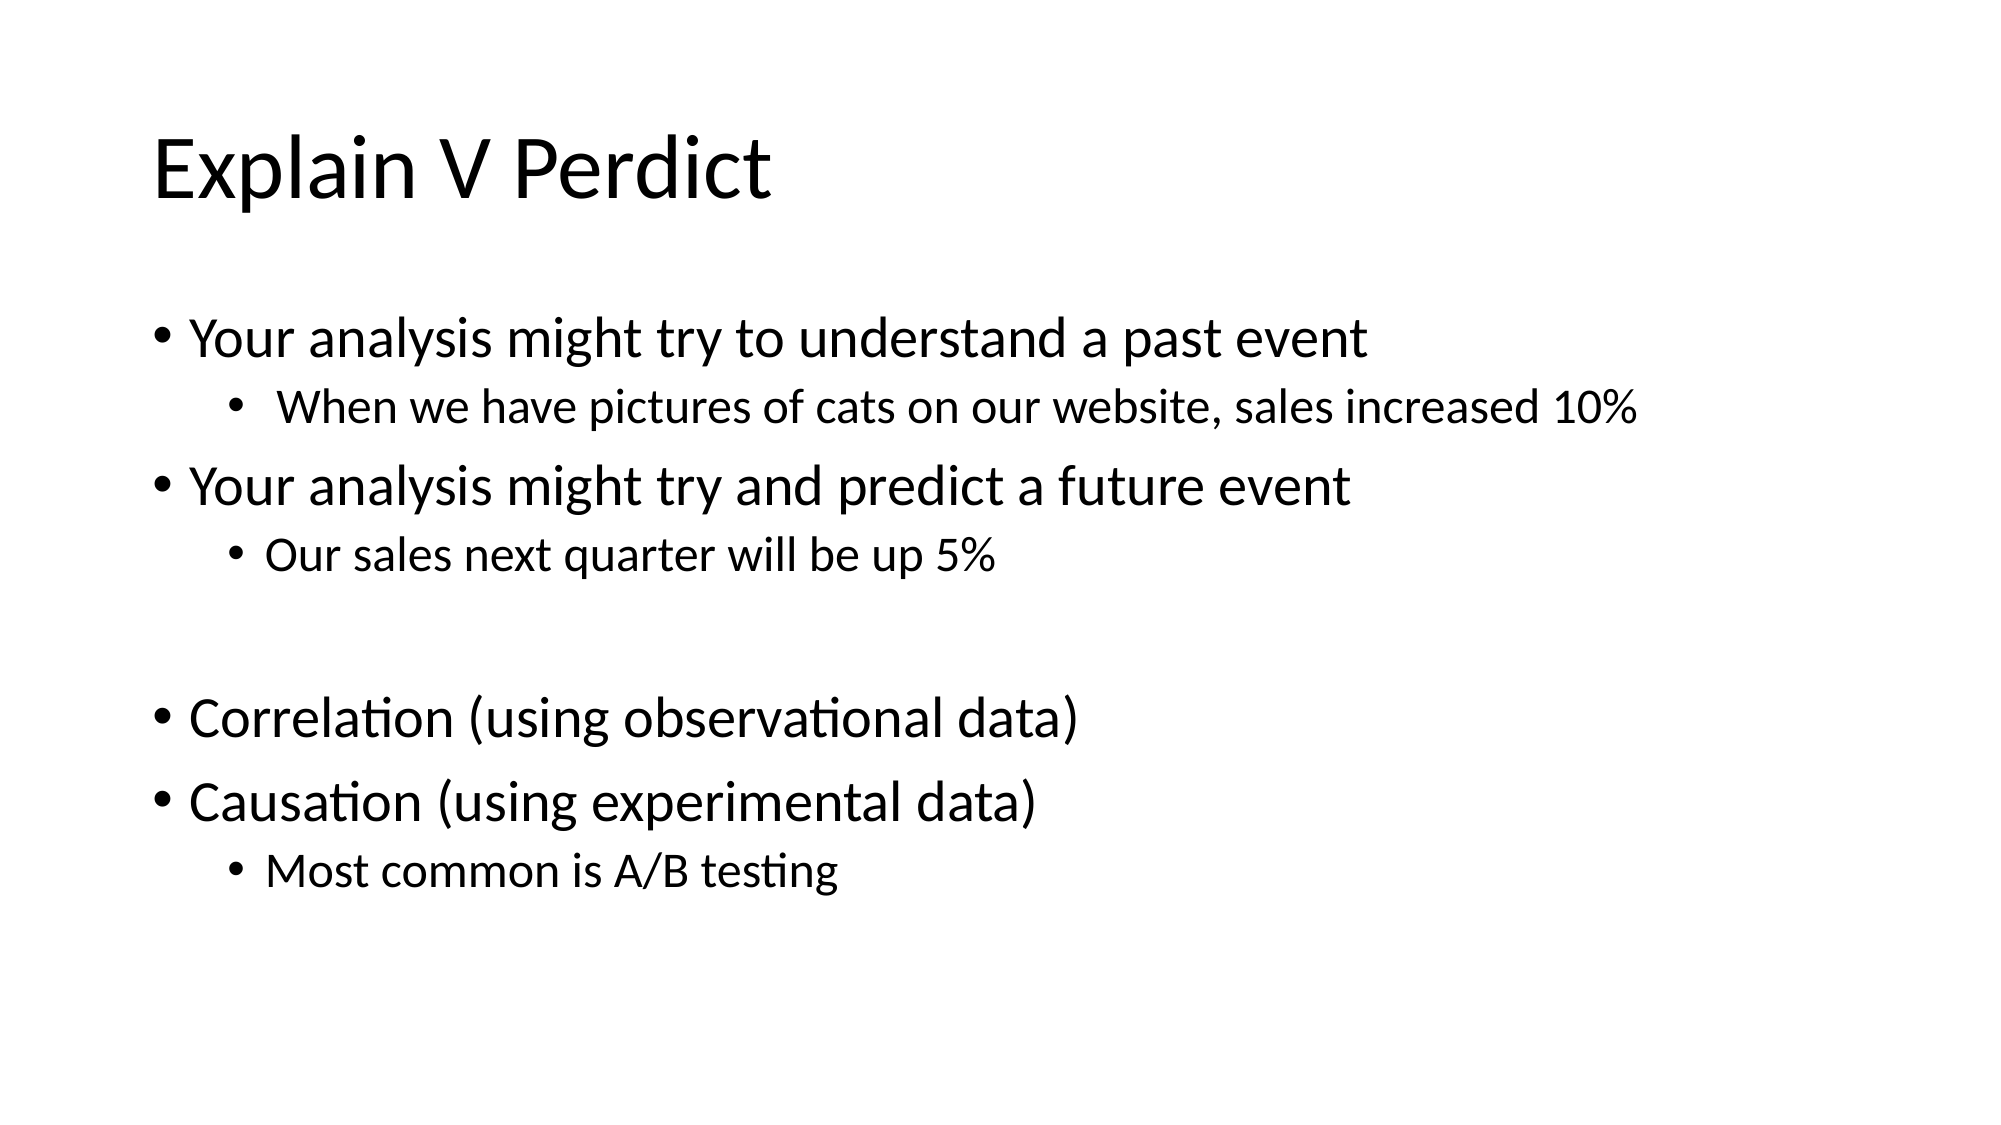

# Explain V Perdict
Your analysis might try to understand a past event
 When we have pictures of cats on our website, sales increased 10%
Your analysis might try and predict a future event
Our sales next quarter will be up 5%

Correlation (using observational data)
Causation (using experimental data)
Most common is A/B testing